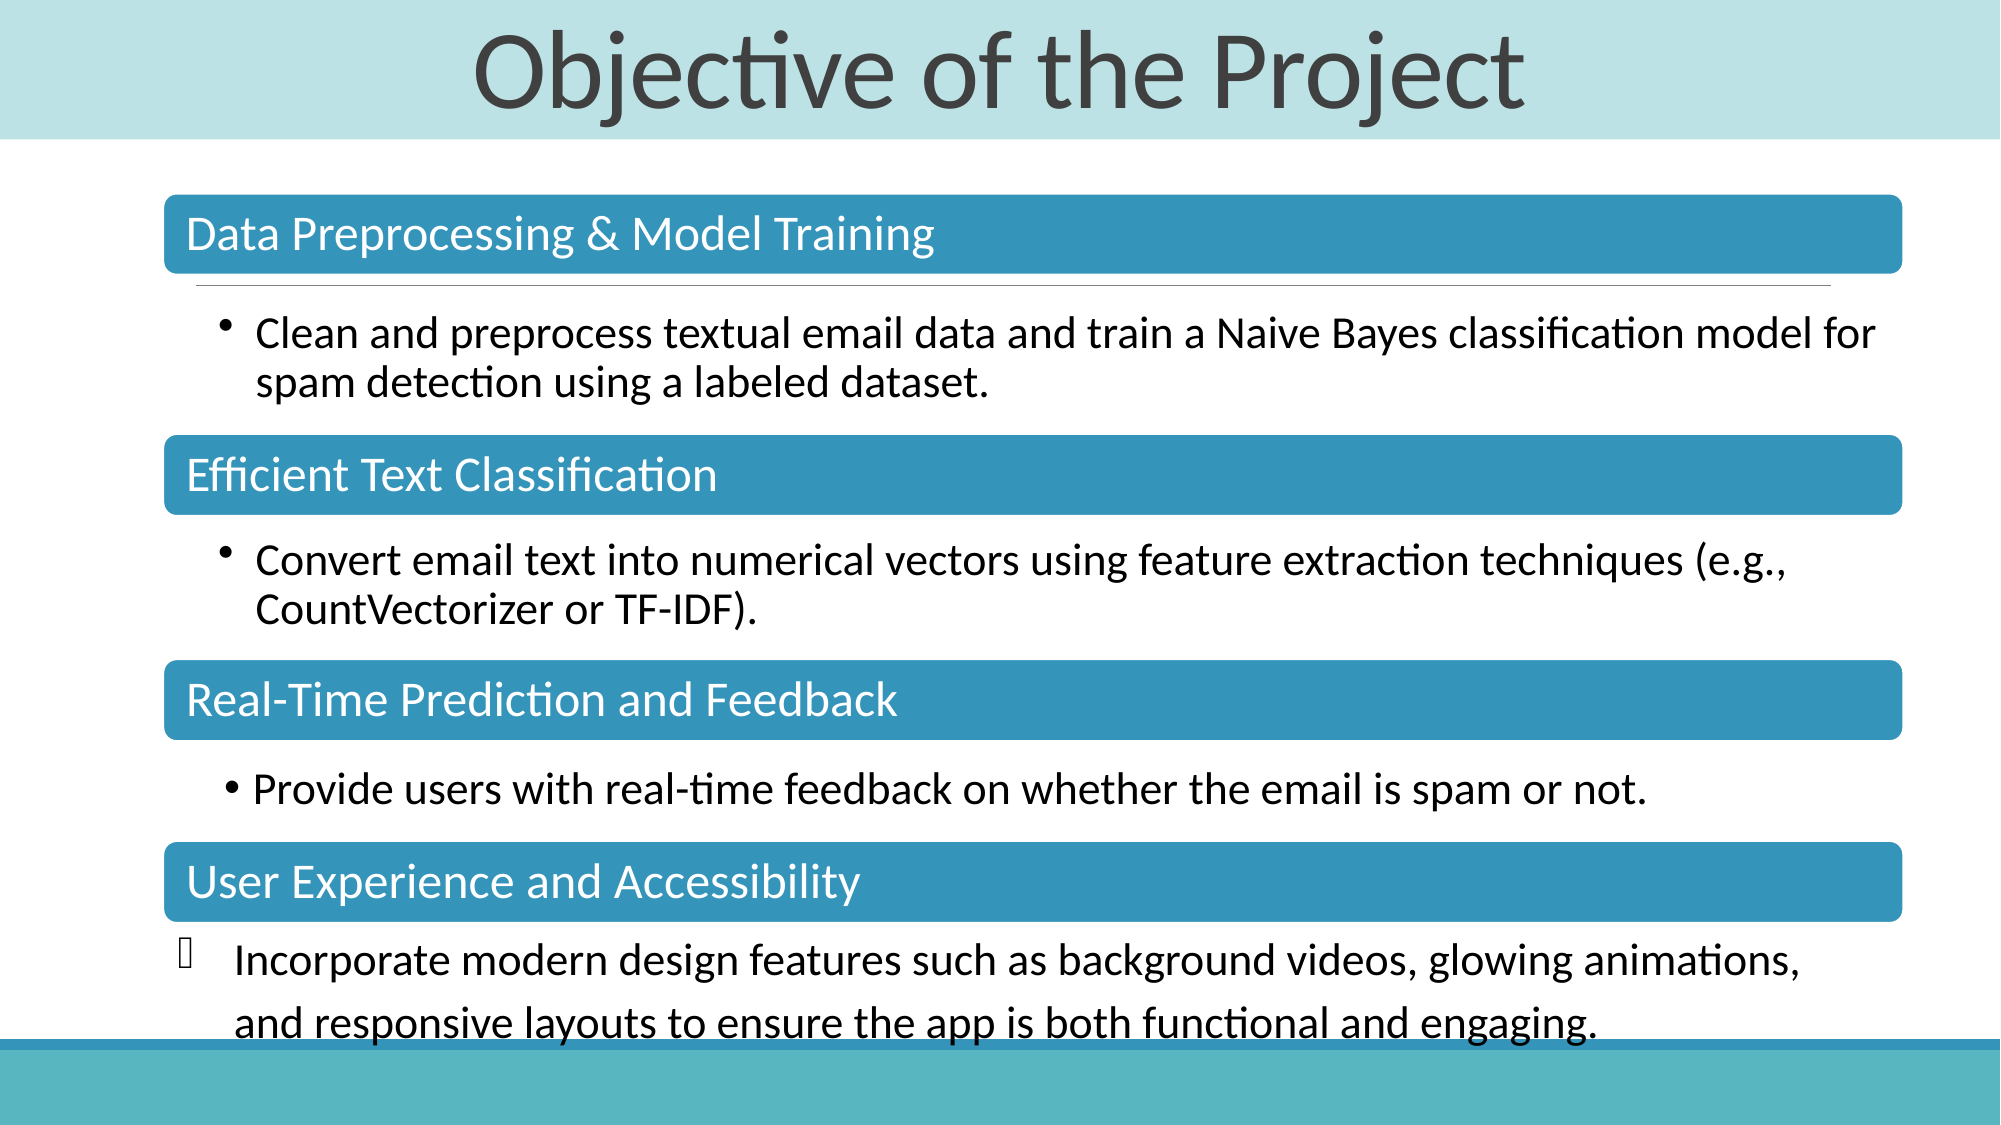

# Objective of the Project
Data Preprocessing & Model Training
Clean and preprocess textual email data and train a Naive Bayes classification model for spam detection using a labeled dataset.
Efficient Text Classification
Convert email text into numerical vectors using feature extraction techniques (e.g., CountVectorizer or TF-IDF).
Real-Time Prediction and Feedback
User Experience and Accessibility
Provide users with real-time feedback on whether the email is spam or not.

Incorporate modern design features such as background videos, glowing animations, and responsive layouts to ensure the app is both functional and engaging.